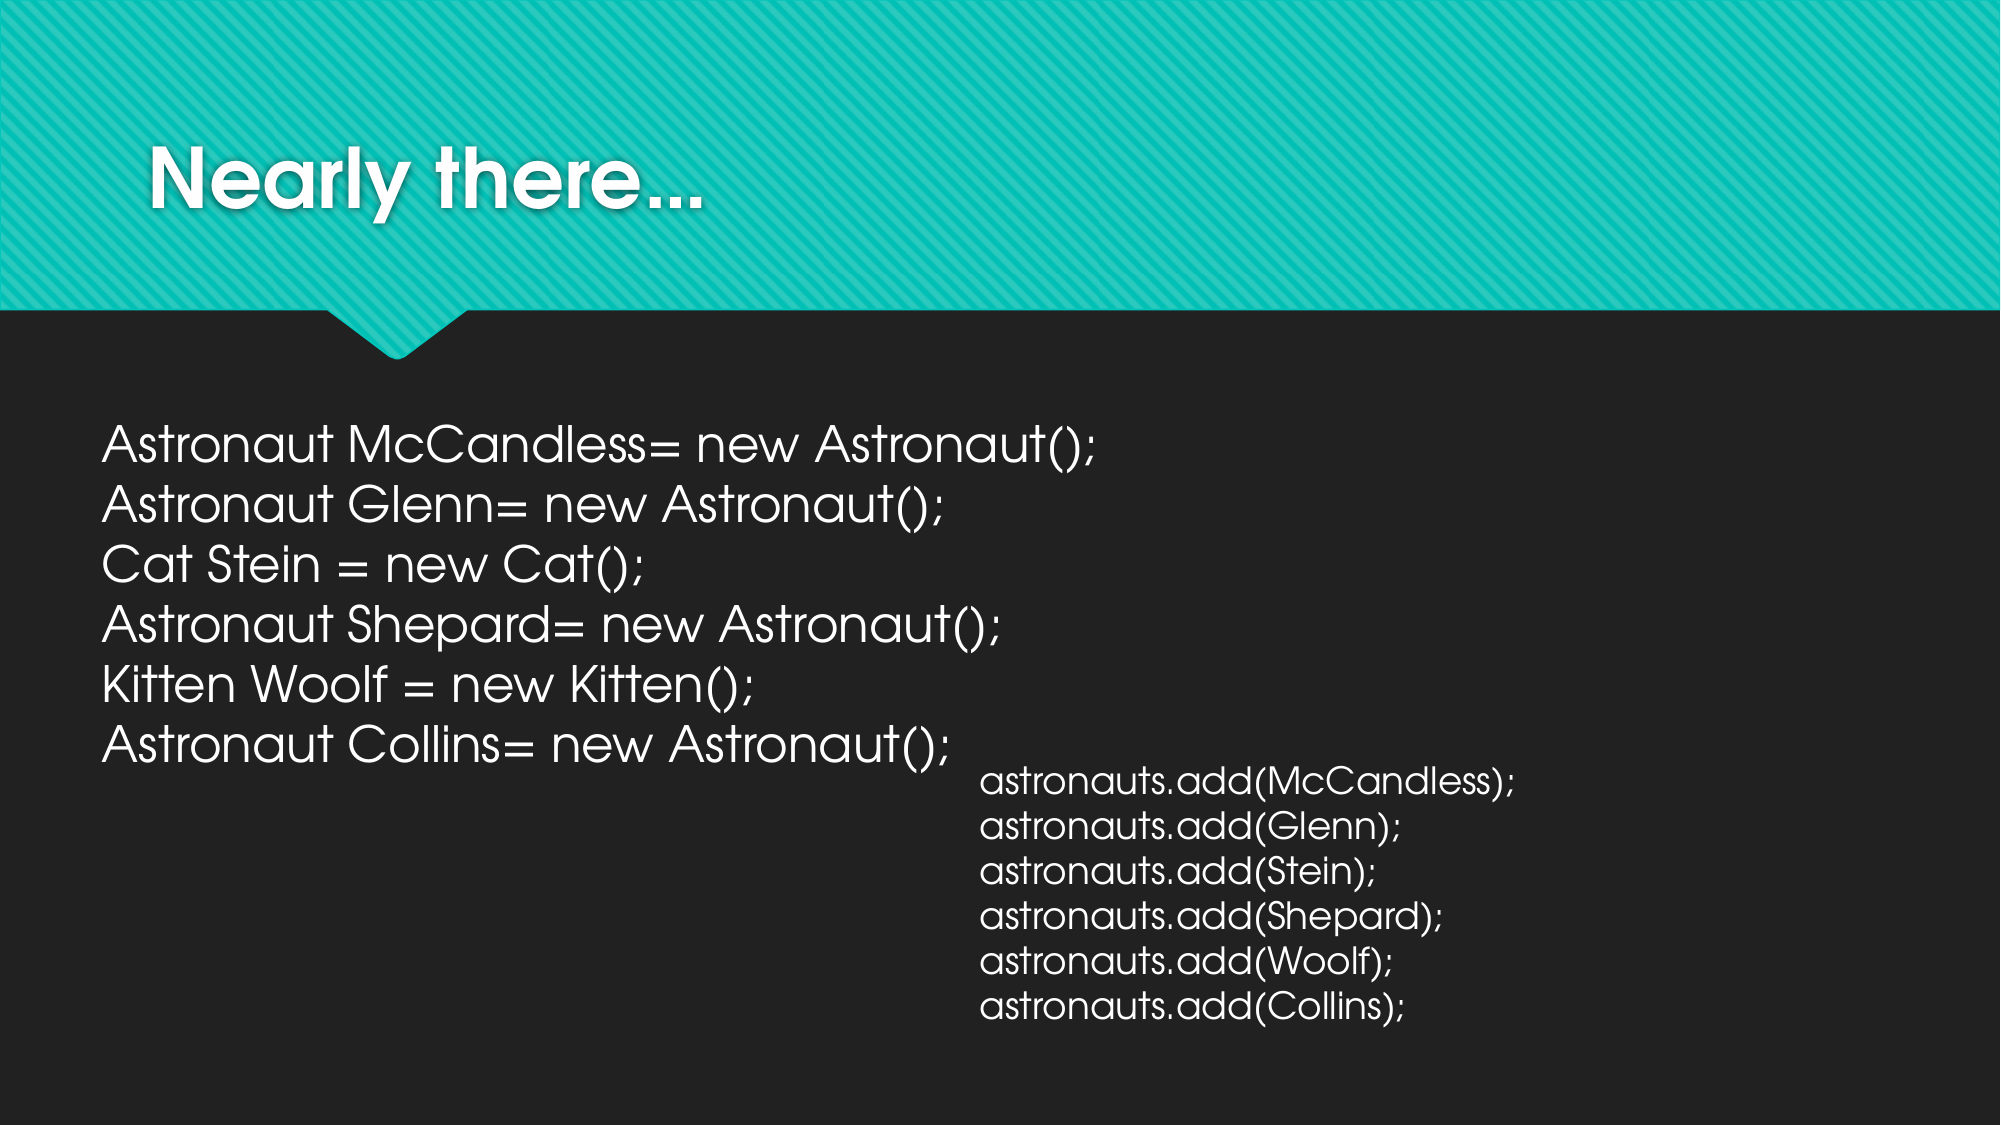

# Nearly there…
Astronaut McCandless= new Astronaut();
Astronaut Glenn= new Astronaut();
Cat Stein = new Cat();
Astronaut Shepard= new Astronaut();
Kitten Woolf = new Kitten();
Astronaut Collins= new Astronaut();
astronauts.add(McCandless);
astronauts.add(Glenn);
astronauts.add(Stein);
astronauts.add(Shepard);
astronauts.add(Woolf);
astronauts.add(Collins);